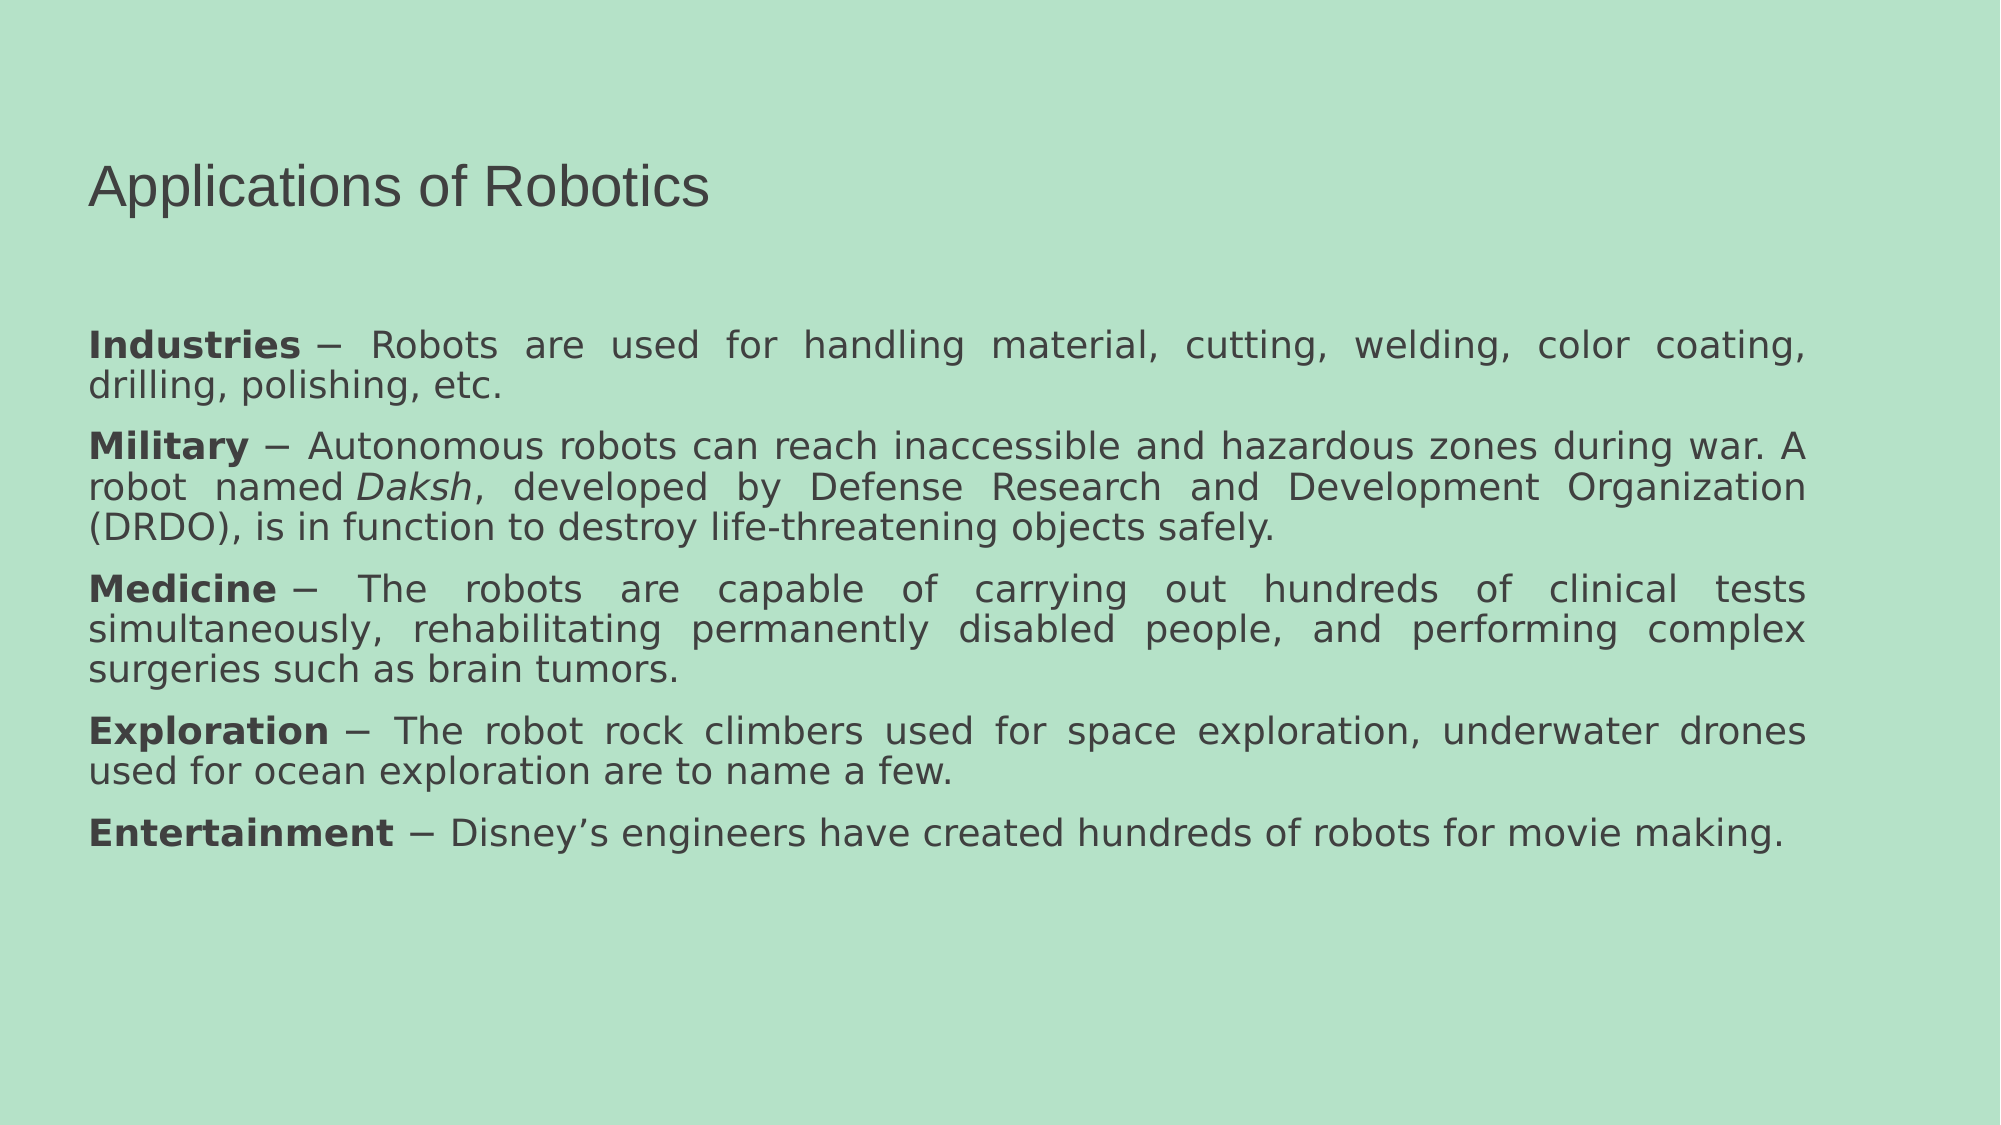

# Applications of Robotics

Industries − Robots are used for handling material, cutting, welding, color coating, drilling, polishing, etc.
Military − Autonomous robots can reach inaccessible and hazardous zones during war. A robot named Daksh, developed by Defense Research and Development Organization (DRDO), is in function to destroy life-threatening objects safely.
Medicine − The robots are capable of carrying out hundreds of clinical tests simultaneously, rehabilitating permanently disabled people, and performing complex surgeries such as brain tumors.
Exploration − The robot rock climbers used for space exploration, underwater drones used for ocean exploration are to name a few.
Entertainment − Disney’s engineers have created hundreds of robots for movie making.